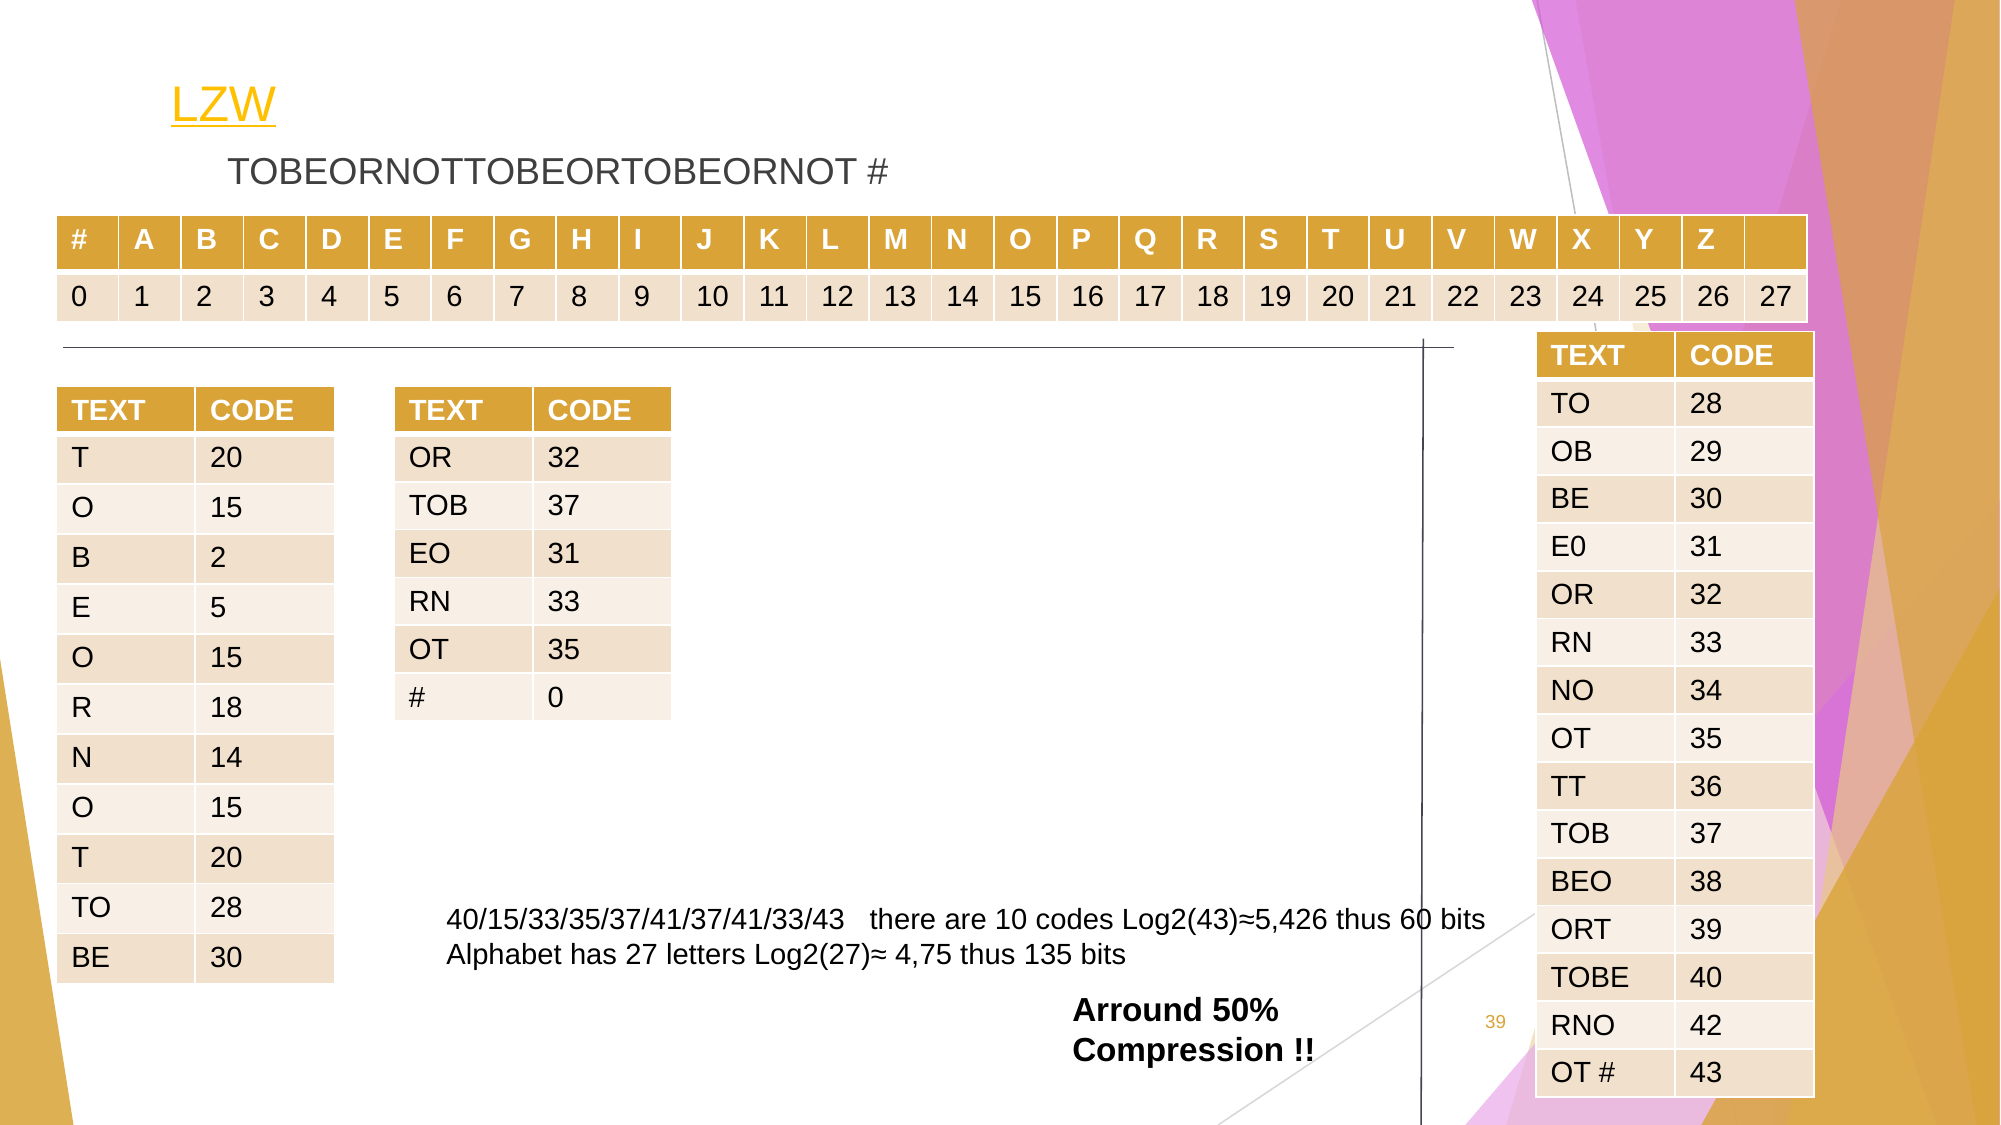

LZW
TOBEORNOTTOBEORTOBEORNOT #

| # | A | B | C | D | E | F | G | H | I | J | K | L | M | N | O | P | Q | R | S | T | U | V | W | X | Y | Z |  |
| --- | --- | --- | --- | --- | --- | --- | --- | --- | --- | --- | --- | --- | --- | --- | --- | --- | --- | --- | --- | --- | --- | --- | --- | --- | --- | --- | --- |
| 0 | 1 | 2 | 3 | 4 | 5 | 6 | 7 | 8 | 9 | 10 | 11 | 12 | 13 | 14 | 15 | 16 | 17 | 18 | 19 | 20 | 21 | 22 | 23 | 24 | 25 | 26 | 27 |
| TEXT | CODE |
| --- | --- |
| TO | 28 |
| OB | 29 |
| BE | 30 |
| E0 | 31 |
| OR | 32 |
| RN | 33 |
| NO | 34 |
| OT | 35 |
| TT | 36 |
| TOB | 37 |
| BEO | 38 |
| ORT | 39 |
| TOBE | 40 |
| RNO | 42 |
| OT # | 43 |
| TEXT | CODE |
| --- | --- |
| T | 20 |
| O | 15 |
| B | 2 |
| E | 5 |
| O | 15 |
| R | 18 |
| N | 14 |
| O | 15 |
| T | 20 |
| TO | 28 |
| BE | 30 |
| TEXT | CODE |
| --- | --- |
| OR | 32 |
| TOB | 37 |
| EO | 31 |
| RN | 33 |
| OT | 35 |
| # | 0 |

40/15/33/35/37/41/37/41/33/43   there are 10 codes Log2(43)≈5,426 thus 60 bits
Alphabet has 27 letters Log2(27)≈ 4,75 thus 135 bits

Arround 50% Compression !!
39